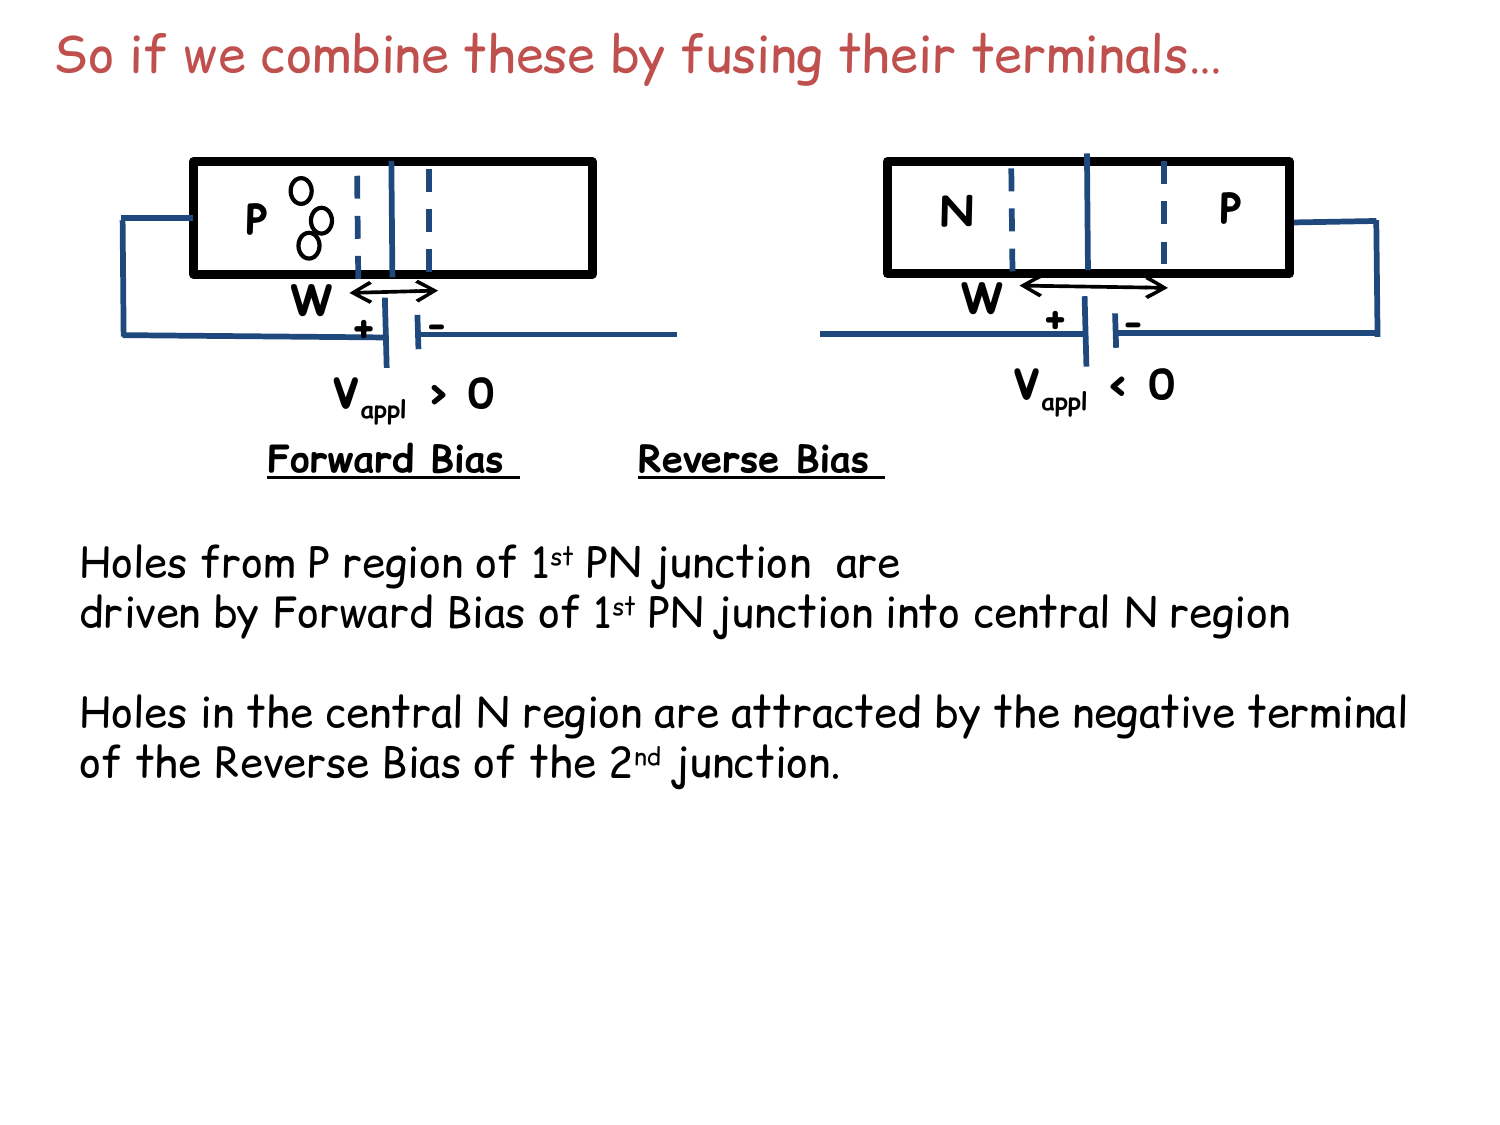

# So if we combine these by fusing their terminals…

P
N
W
+
-
Vappl < 0

N
P
W
-
+
Vappl > 0
Forward Bias
Reverse Bias
Holes from P region of 1st PN junction  are
driven by Forward Bias of 1st PN junction into central N region

Holes in the central N region are attracted by the negative terminal of the Reverse Bias of the 2nd junction.